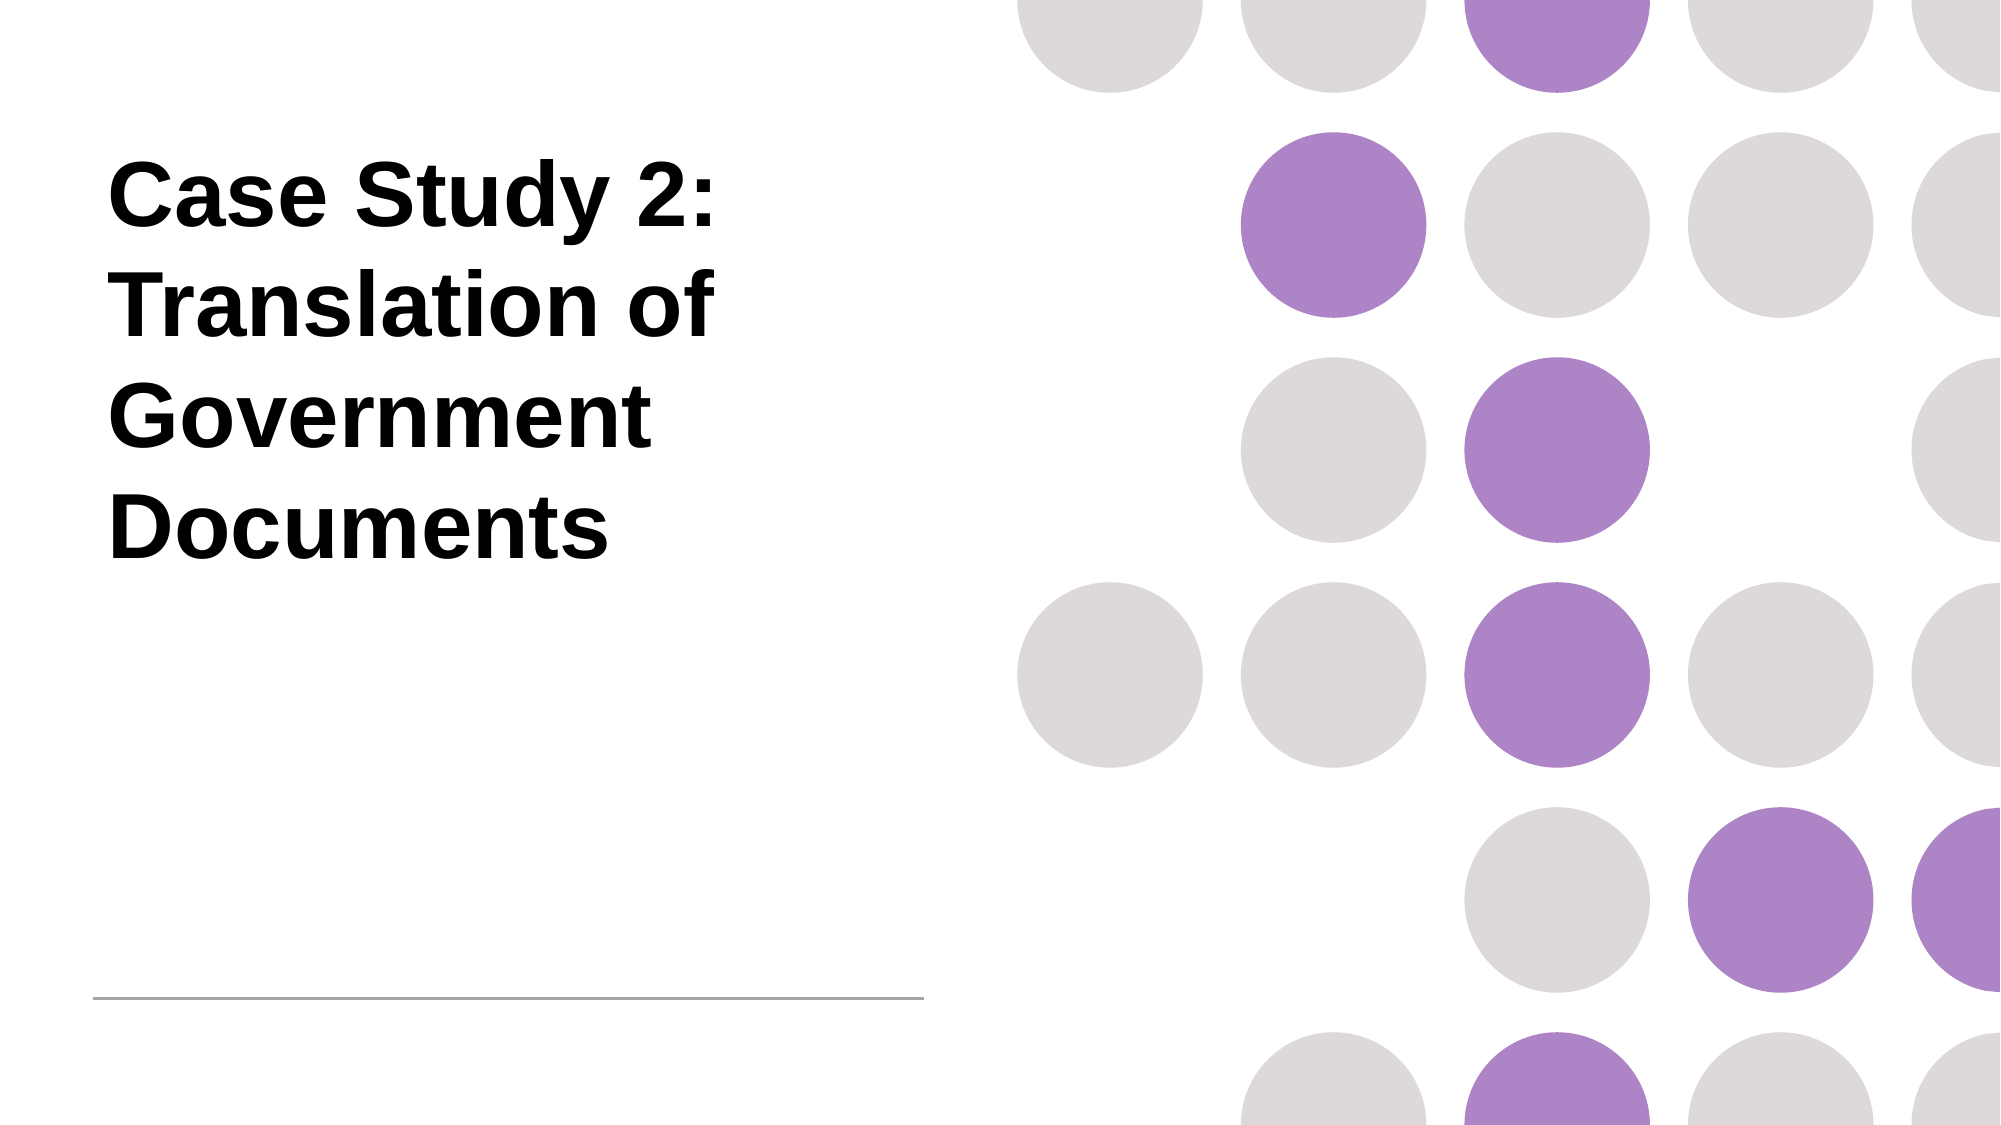

# Case Study 2: Translation of Government Documents